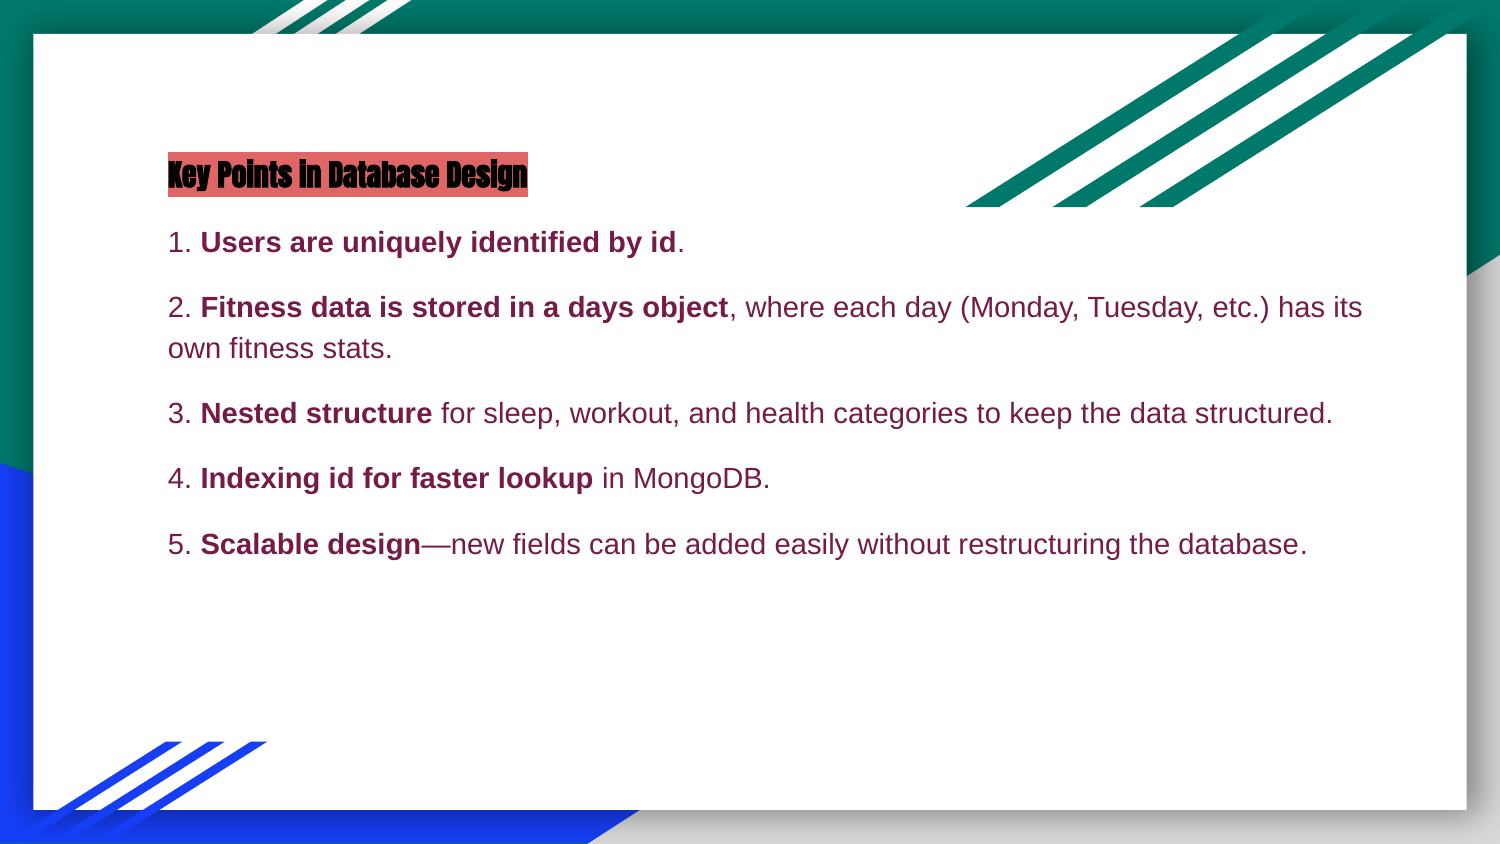

# Key Points in Database Design
1. Users are uniquely identified by id.
2. Fitness data is stored in a days object, where each day (Monday, Tuesday, etc.) has its own fitness stats.
3. Nested structure for sleep, workout, and health categories to keep the data structured.
4. Indexing id for faster lookup in MongoDB.
5. Scalable design—new fields can be added easily without restructuring the database.